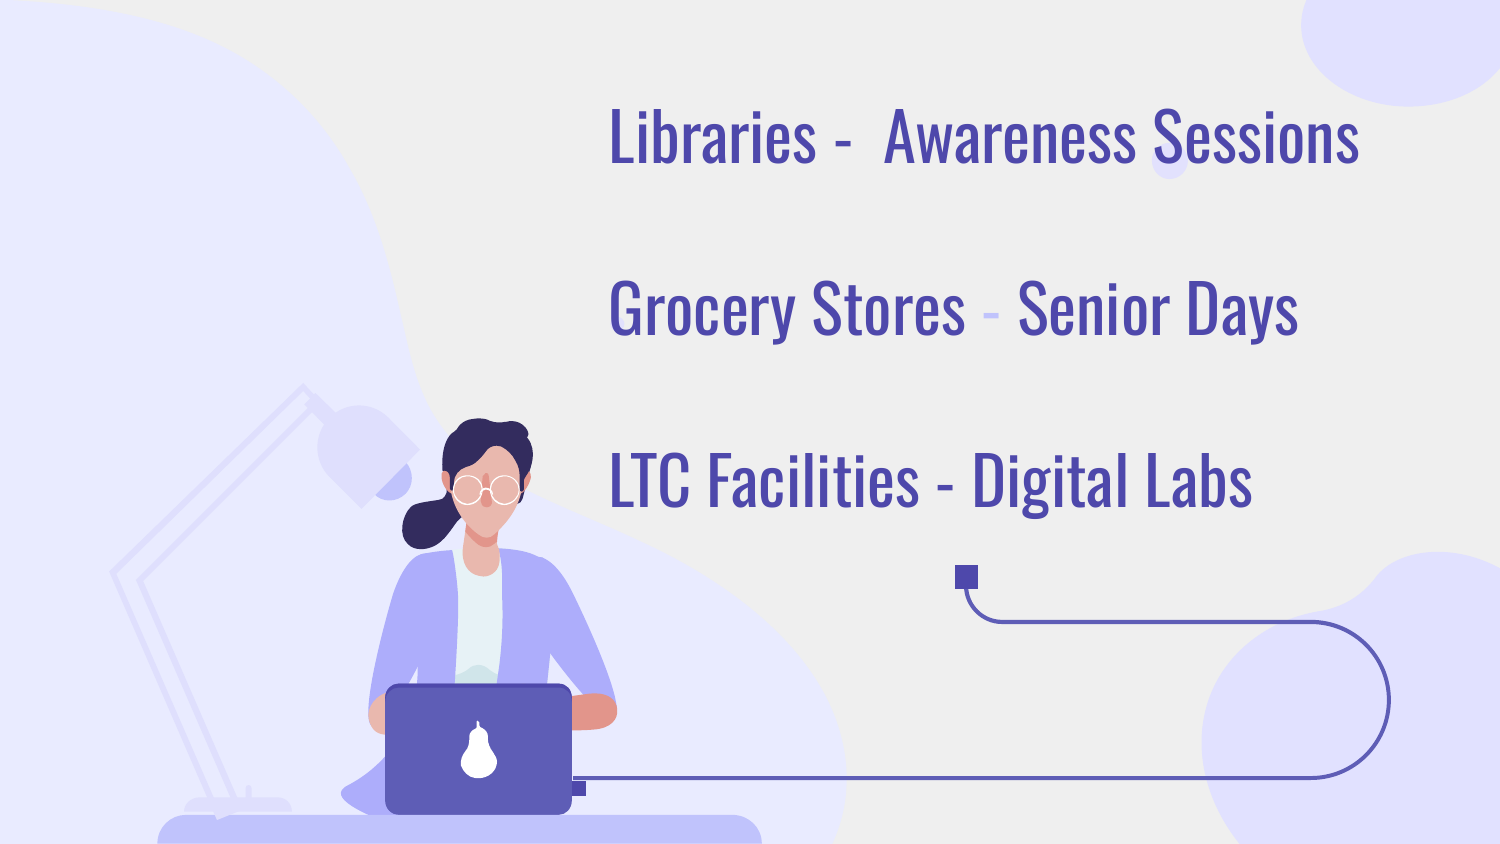

# Libraries -  Awareness Sessions
Grocery Stores - Senior Days
LTC Facilities - Digital Labs